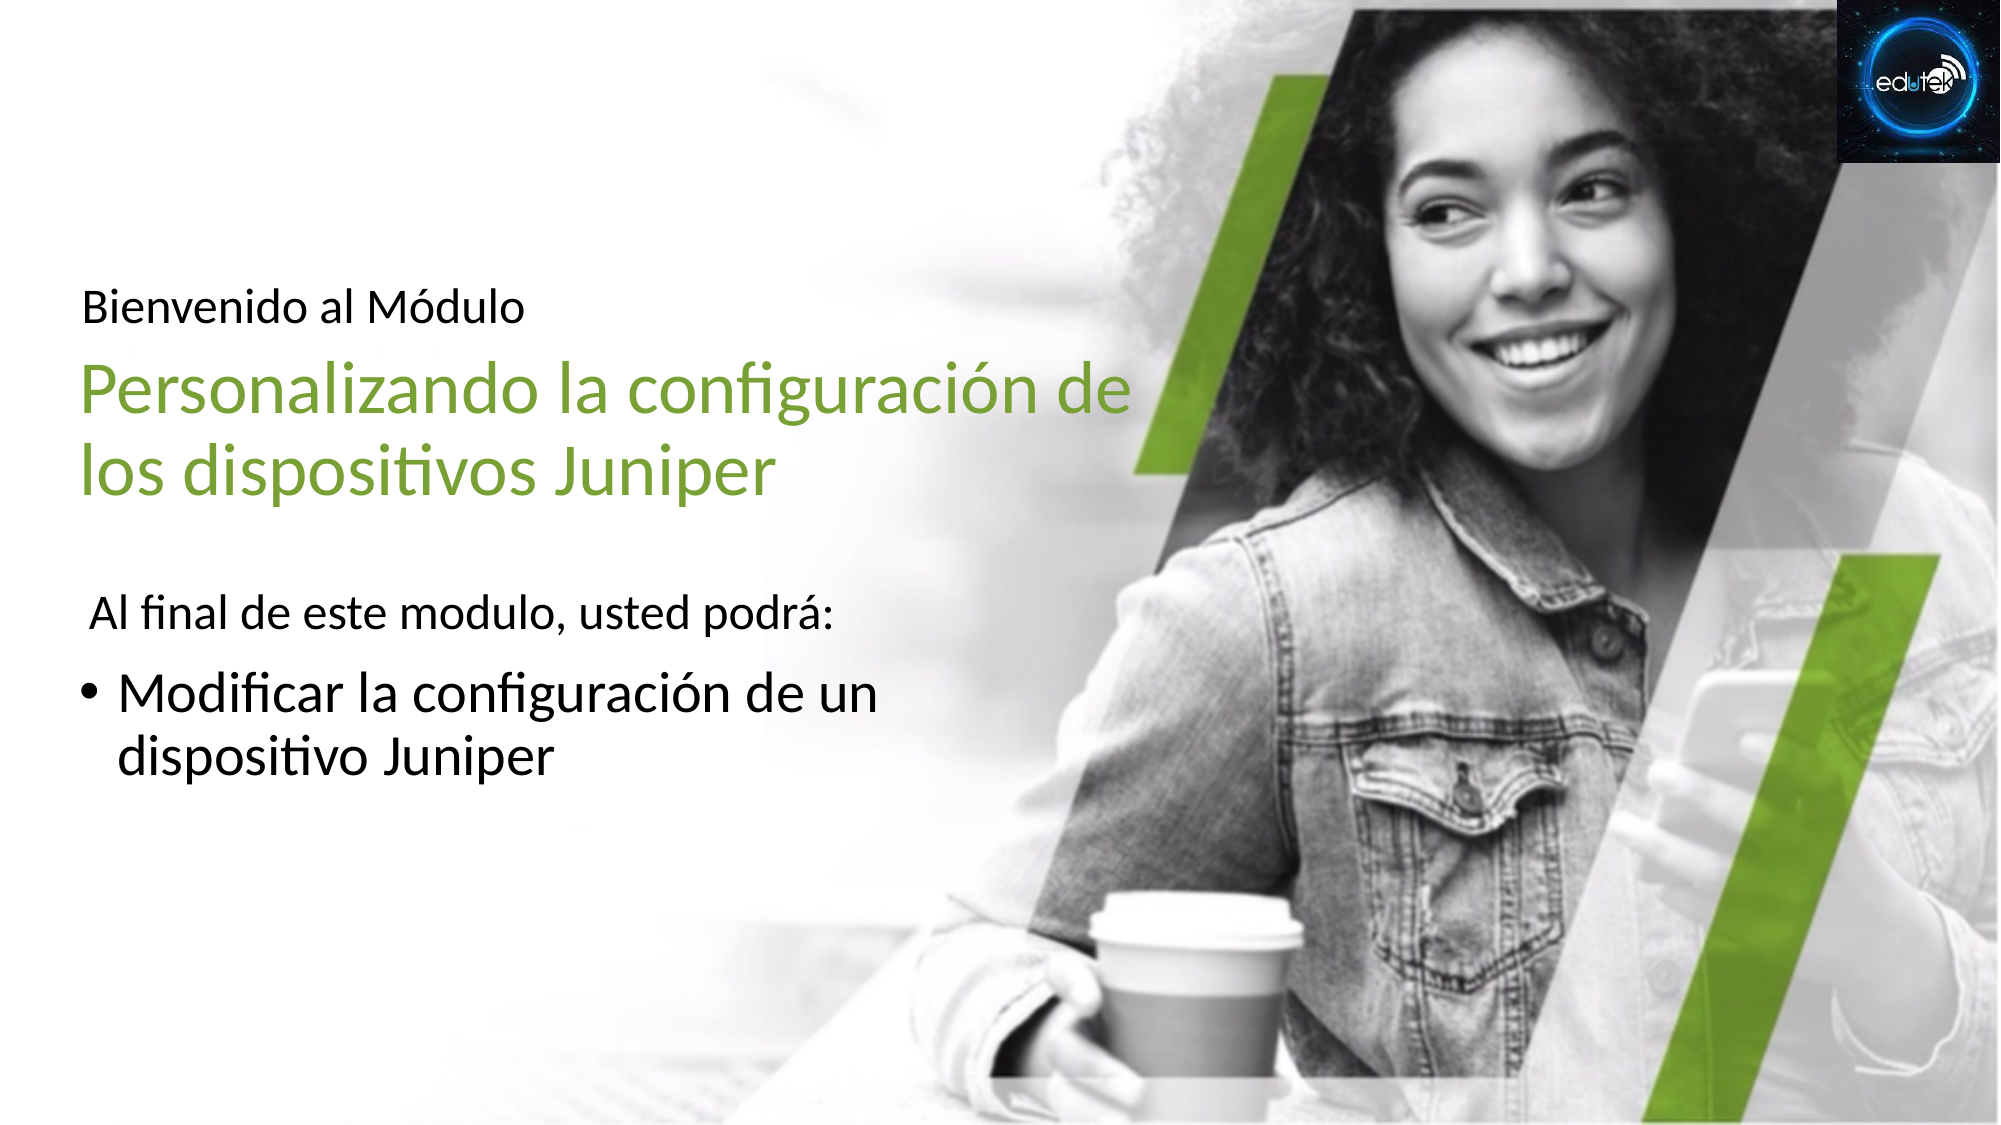

# Personalizando la configuración de los dispositivos Juniper
Modificar la configuración de un dispositivo Juniper